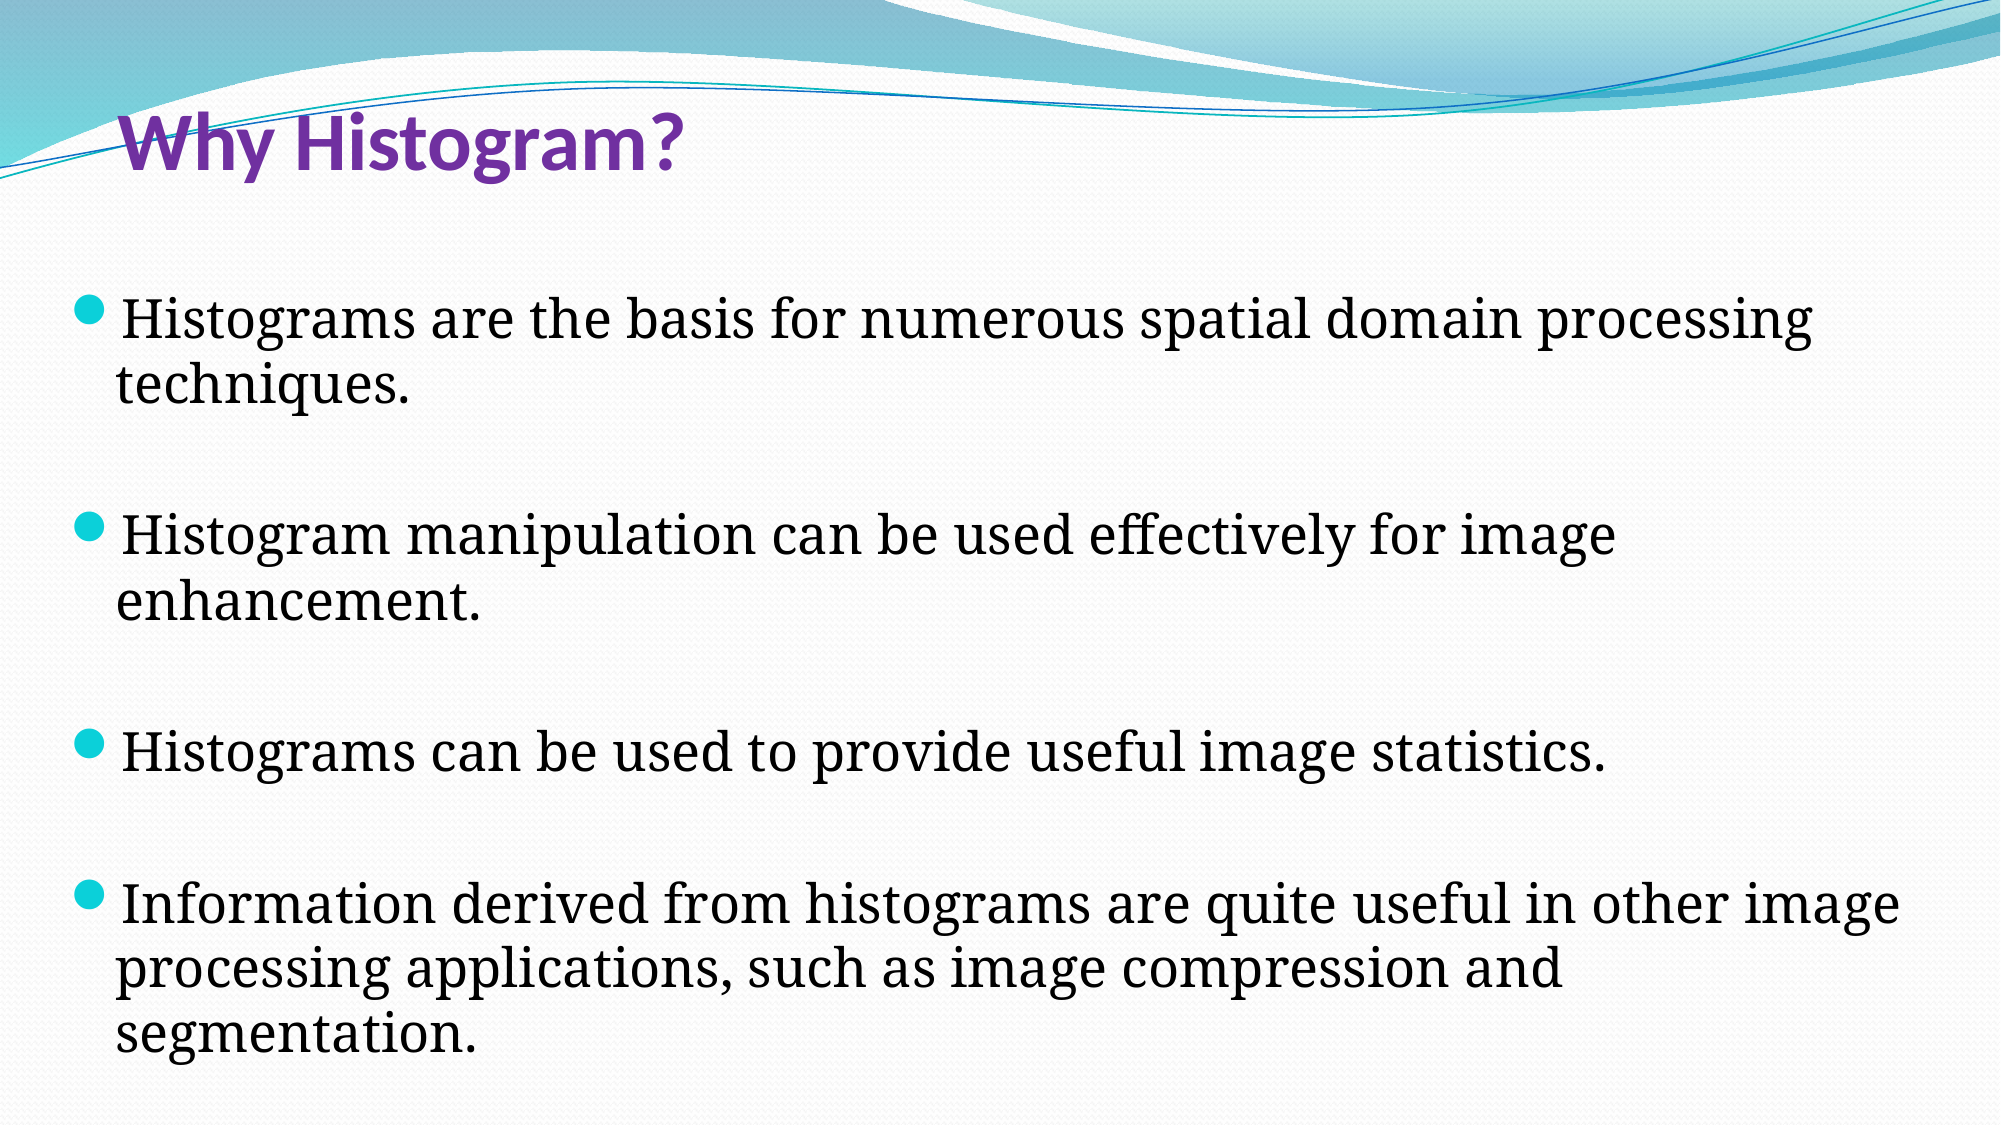

# Why Histogram?
Histograms are the basis for numerous spatial domain processing techniques.

Histogram manipulation can be used effectively for image enhancement.

Histograms can be used to provide useful image statistics.

Information derived from histograms are quite useful in other image processing applications, such as image compression and segmentation.